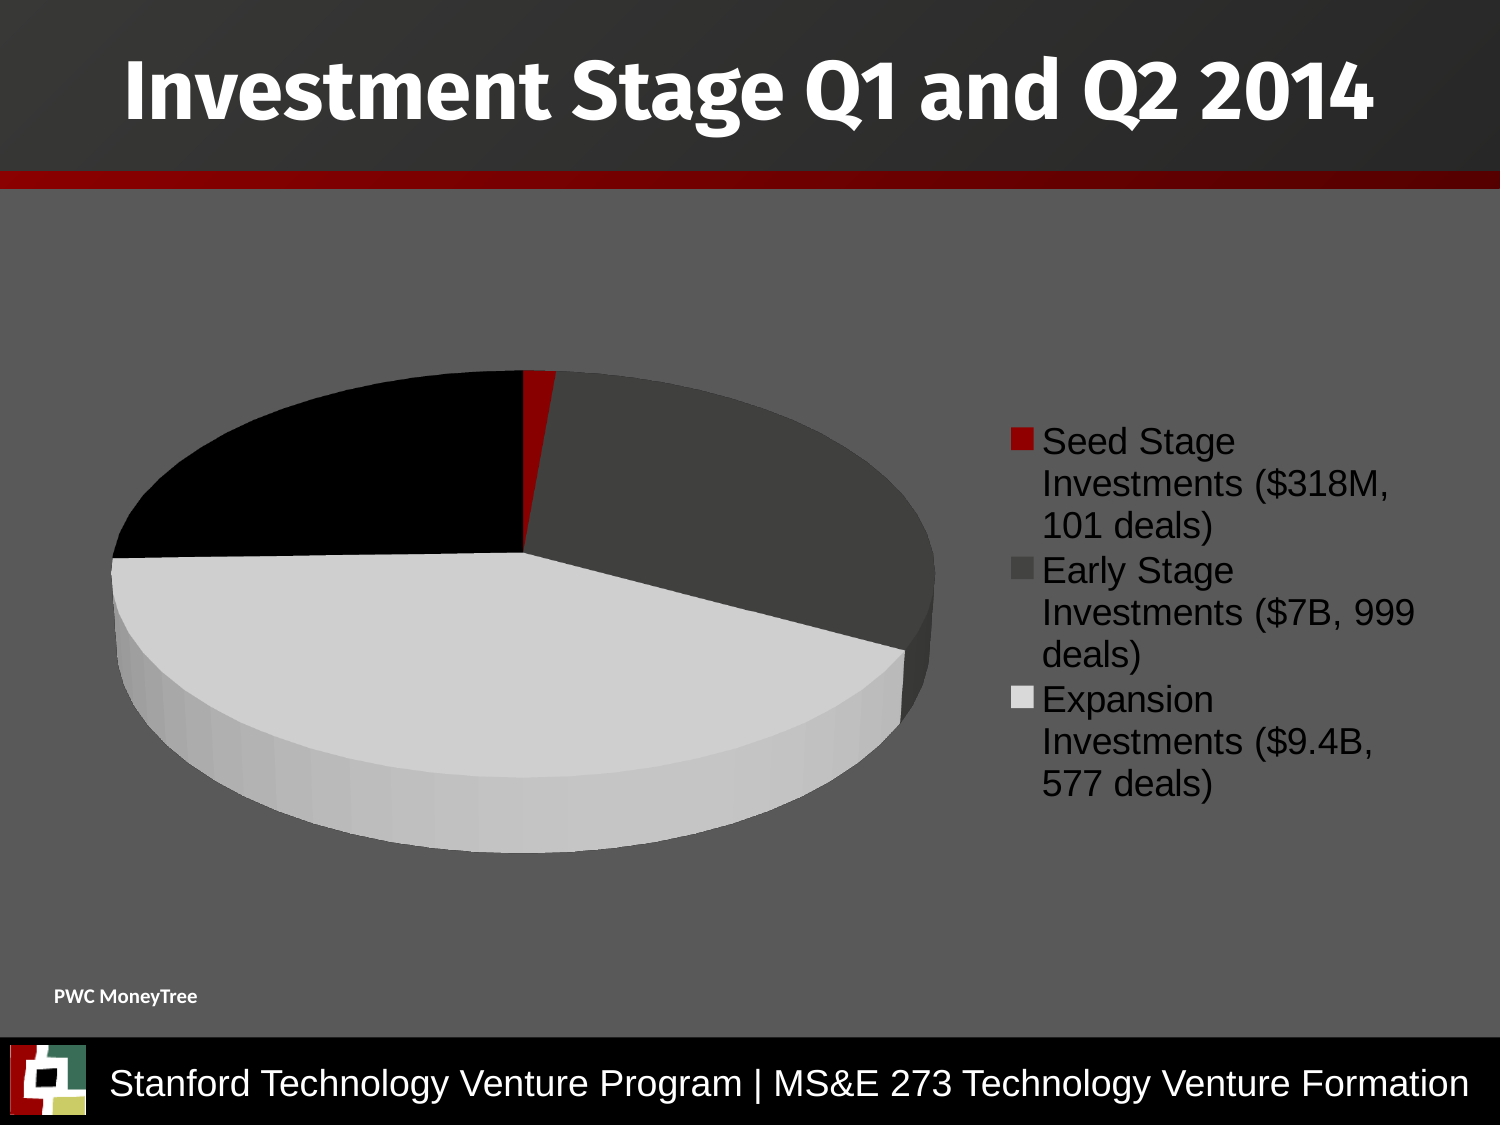

# Investment Stage Q1 and Q2 2014

[unsupported chart]

PWC MoneyTree